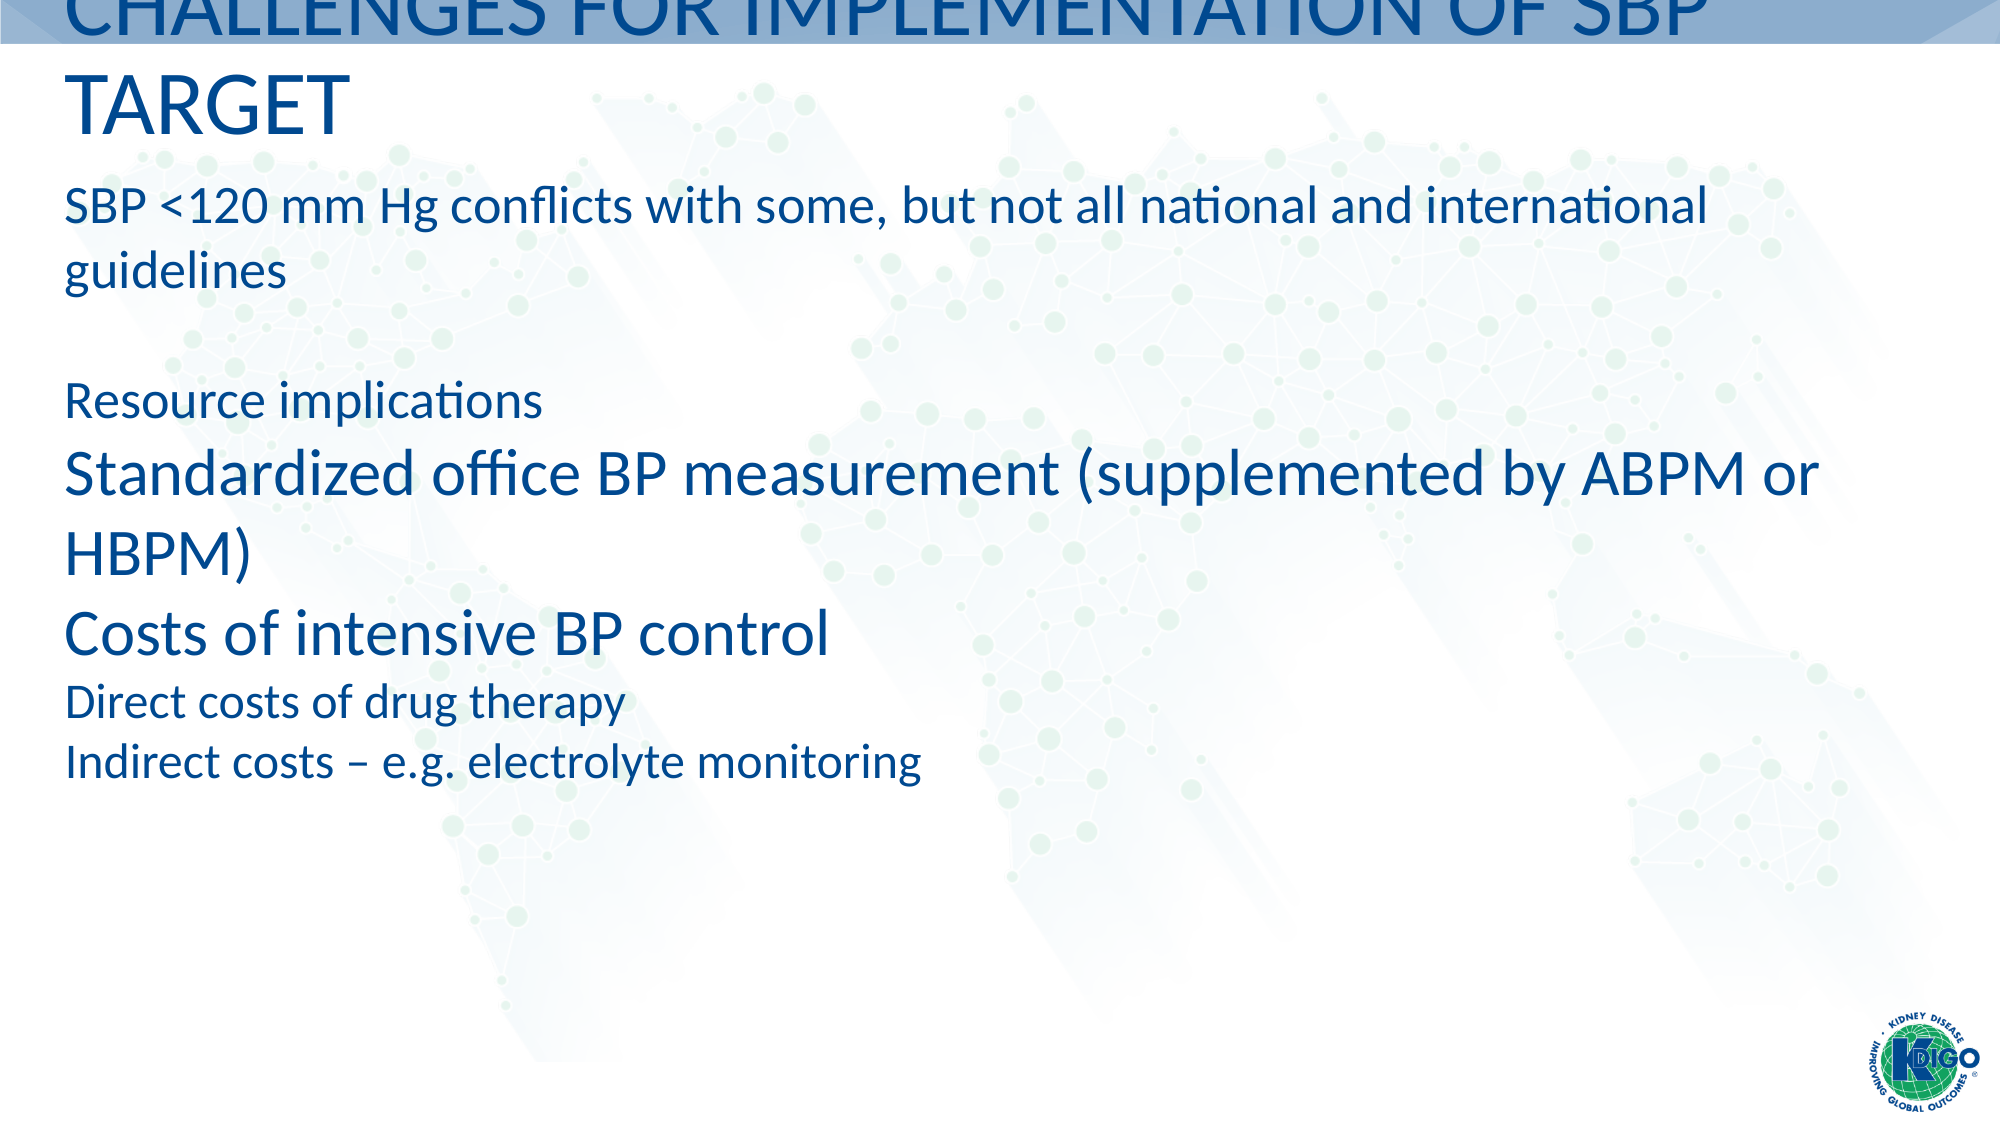

# Challenges for Implementation of SBP Target
SBP <120 mm Hg conflicts with some, but not all national and international guidelines

Resource implications
Standardized office BP measurement (supplemented by ABPM or HBPM)
Costs of intensive BP control
Direct costs of drug therapy
Indirect costs – e.g. electrolyte monitoring